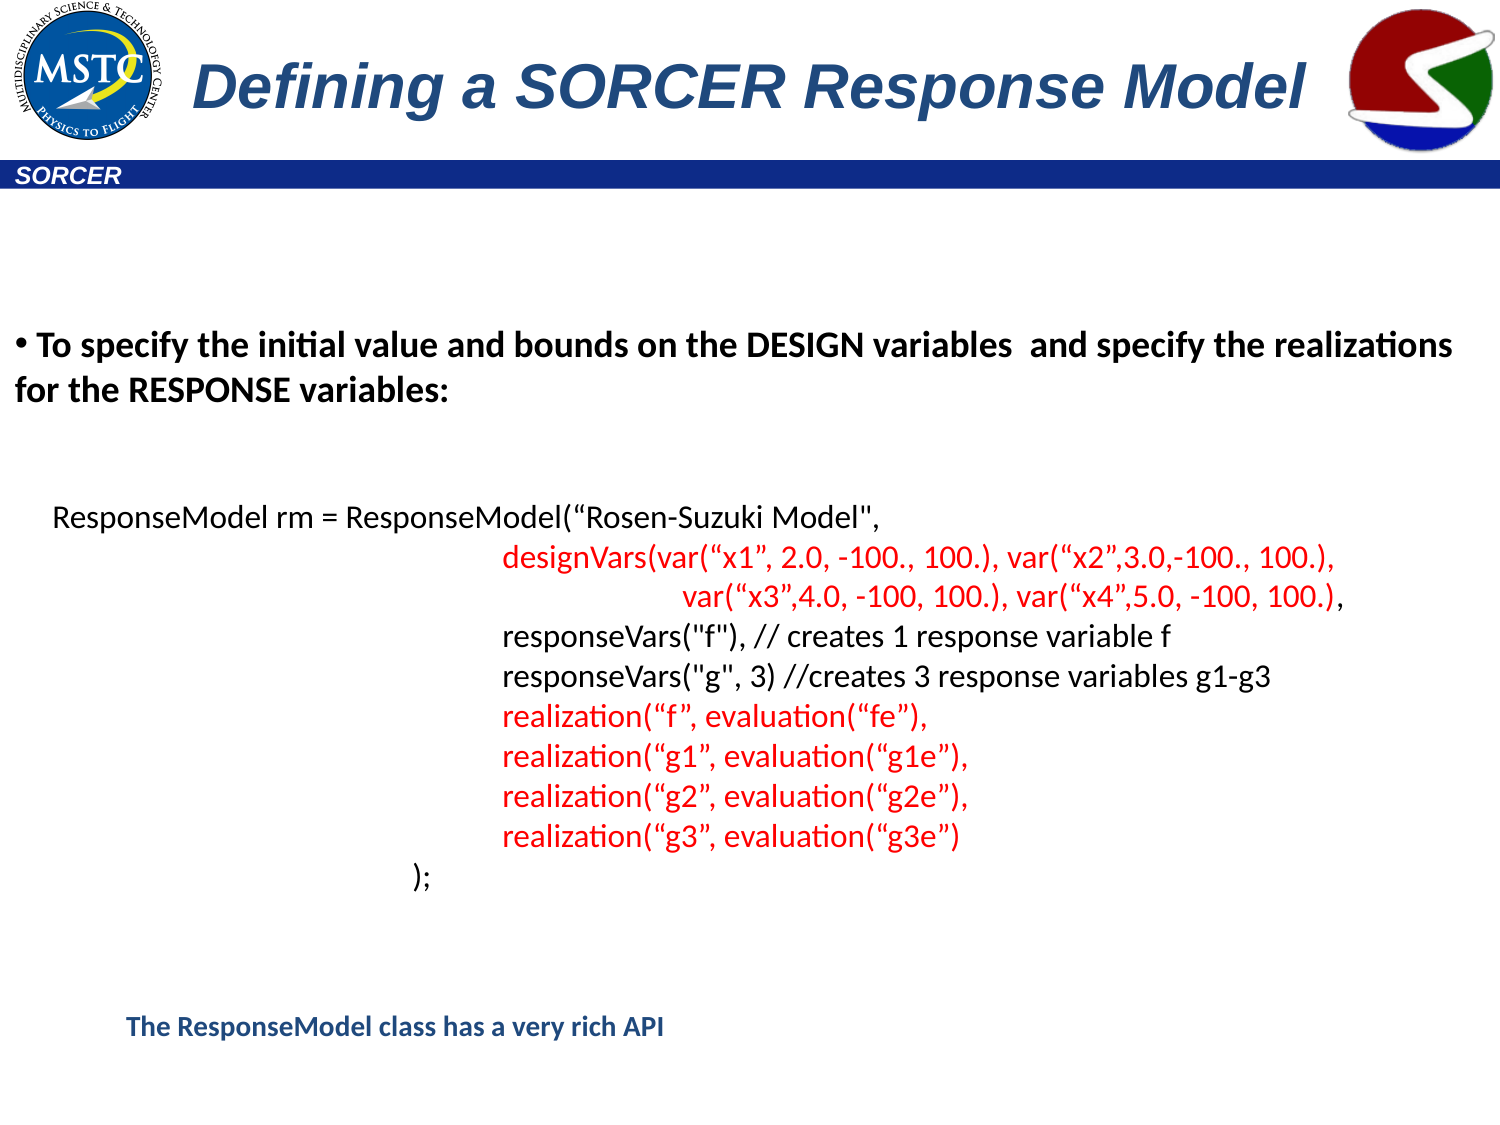

# Defining a SORCER Response Model
 To specify the initial value and bounds on the DESIGN variables  and specify the realizations for the RESPONSE variables:
ResponseModel rm = ResponseModel(“Rosen-Suzuki Model",
			designVars(var(“x1”, 2.0, -100., 100.), var(“x2”,3.0,-100., 100.),
				    var(“x3”,4.0, -100, 100.), var(“x4”,5.0, -100, 100.),
			responseVars("f"), // creates 1 response variable f
			responseVars("g", 3) //creates 3 response variables g1-g3
			realization(“f”, evaluation(“fe”),
			realization(“g1”, evaluation(“g1e”),
			realization(“g2”, evaluation(“g2e”),
			realization(“g3”, evaluation(“g3e”)
		        );
The ResponseModel class has a very rich API